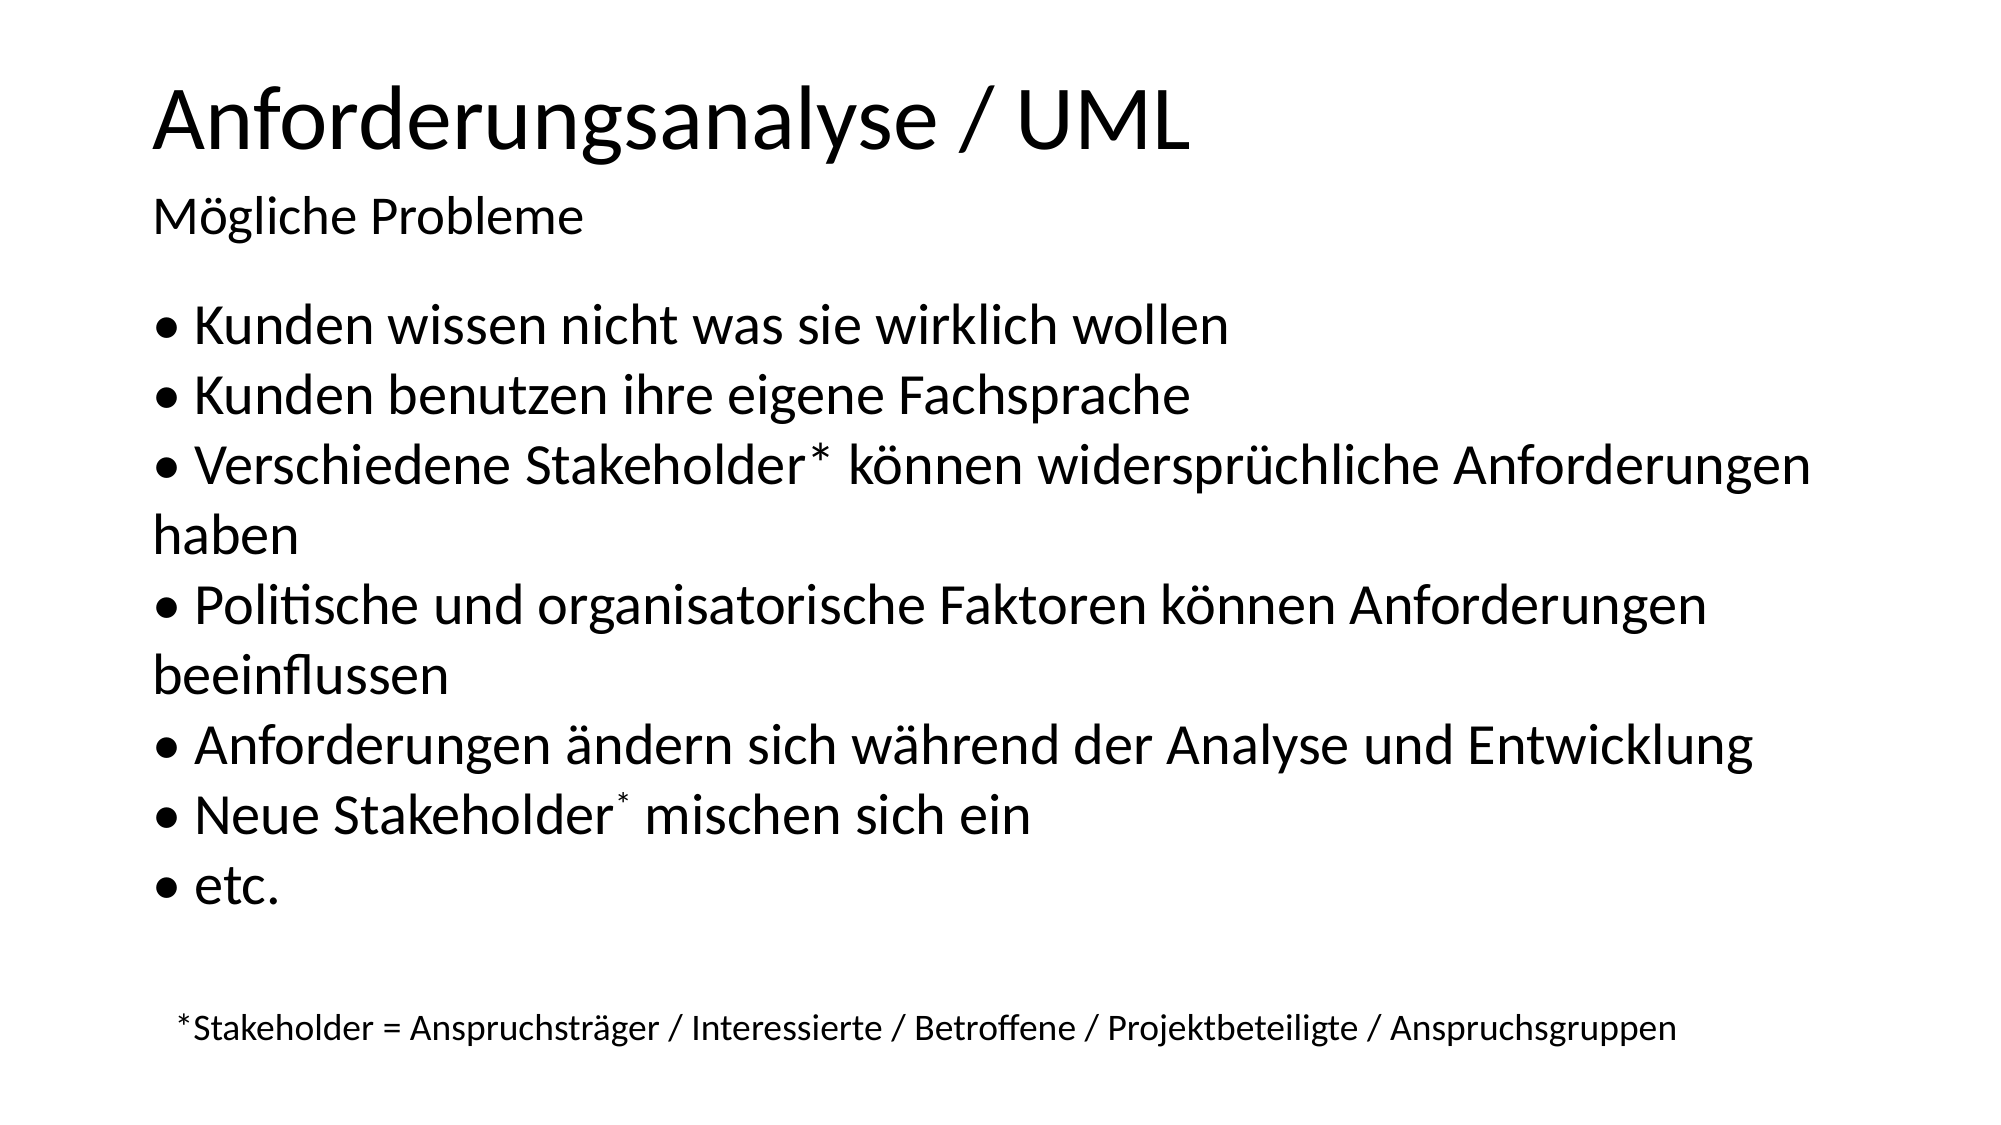

# Anforderungsanalyse / UML
Mögliche Probleme
• Kunden wissen nicht was sie wirklich wollen
• Kunden benutzen ihre eigene Fachsprache
• Verschiedene Stakeholder* können widersprüchliche Anforderungen haben
• Politische und organisatorische Faktoren können Anforderungen beeinflussen
• Anforderungen ändern sich während der Analyse und Entwicklung
• Neue Stakeholder* mischen sich ein
• etc.
*Stakeholder = Anspruchsträger / Interessierte / Betroffene / Projektbeteiligte / Anspruchsgruppen